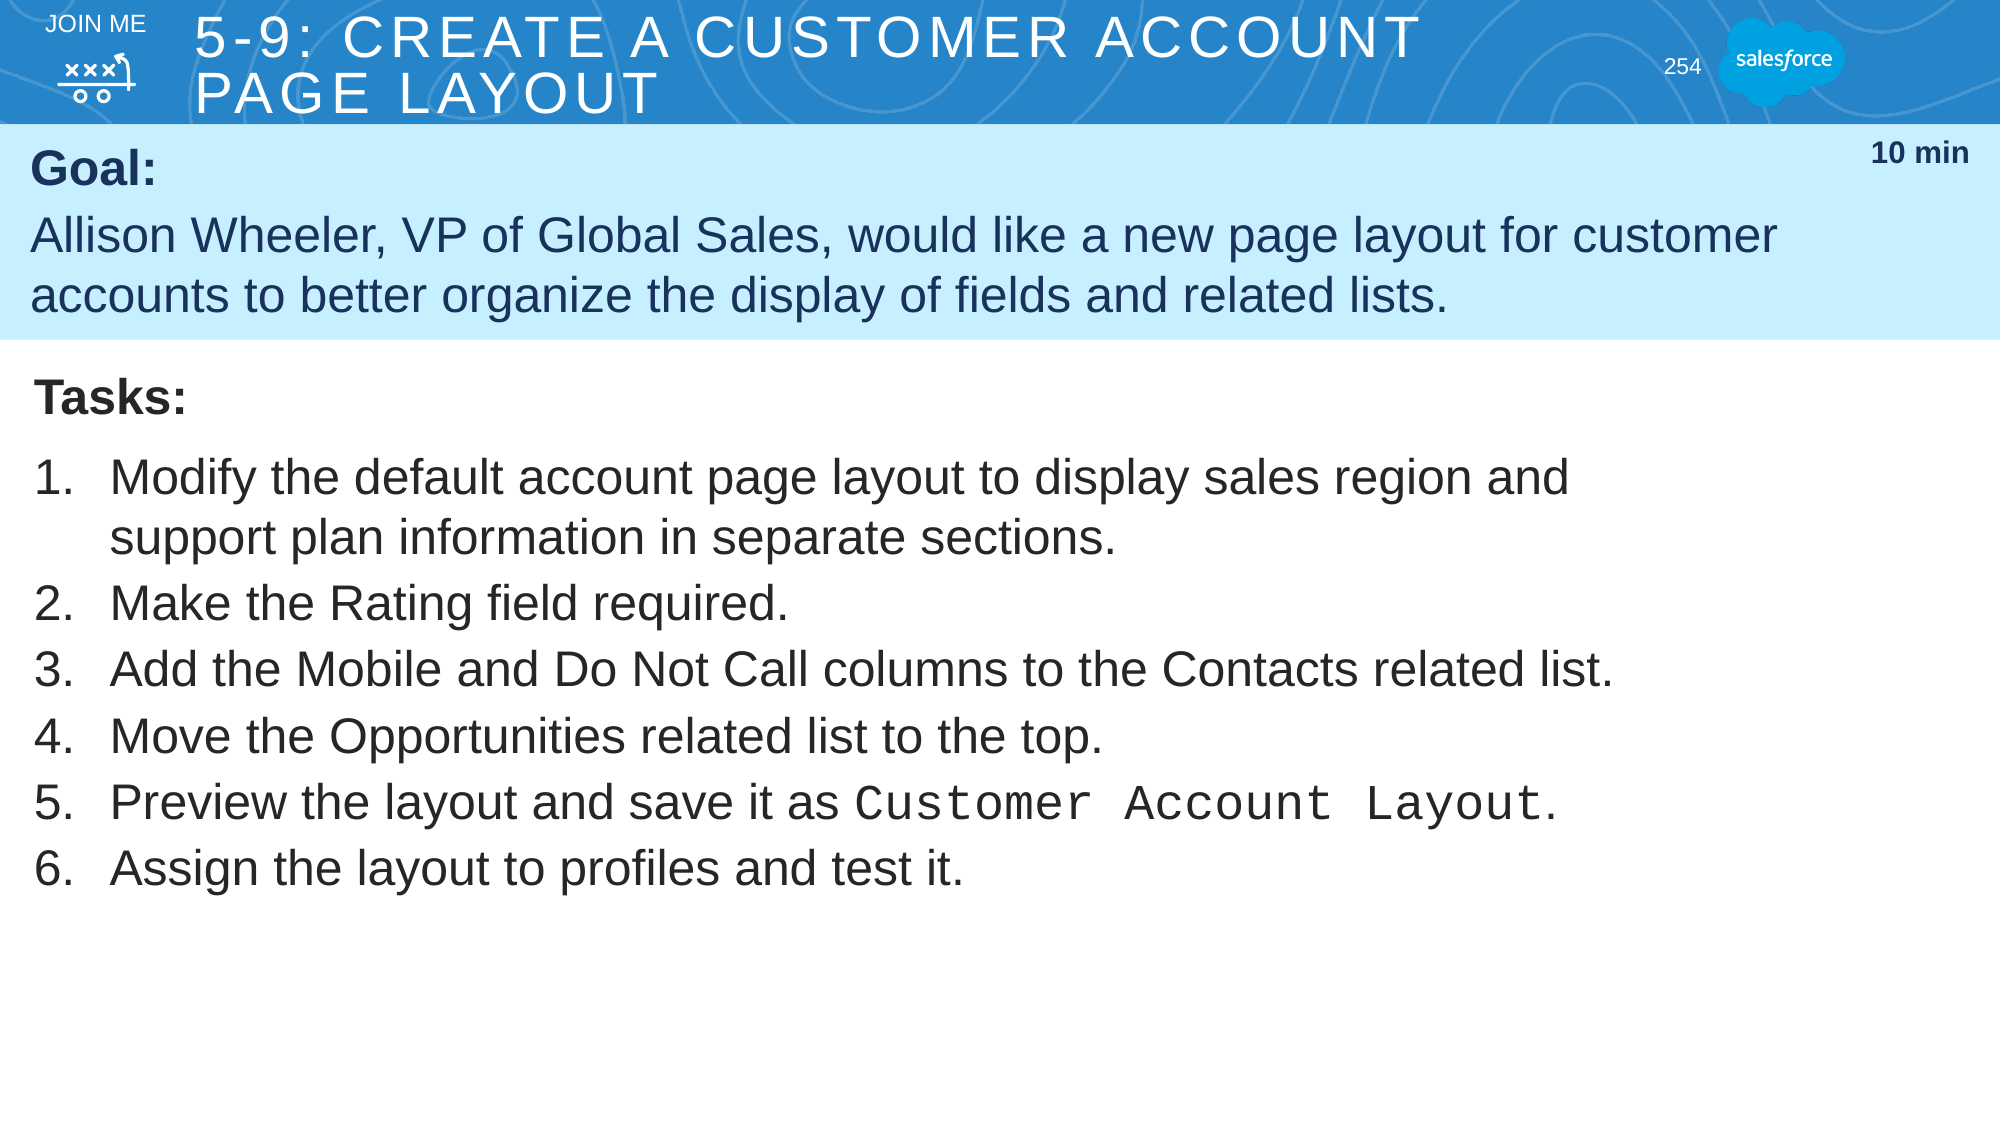

JOIN ME
# 5-9: Create a Customer Account Page Layout
254
Goal:
Allison Wheeler, VP of Global Sales, would like a new page layout for customer accounts to better organize the display of fields and related lists.
10 min
Tasks:
Modify the default account page layout to display sales region and support plan information in separate sections.
Make the Rating field required.
Add the Mobile and Do Not Call columns to the Contacts related list.
Move the Opportunities related list to the top.
Preview the layout and save it as Customer Account Layout.
Assign the layout to profiles and test it.